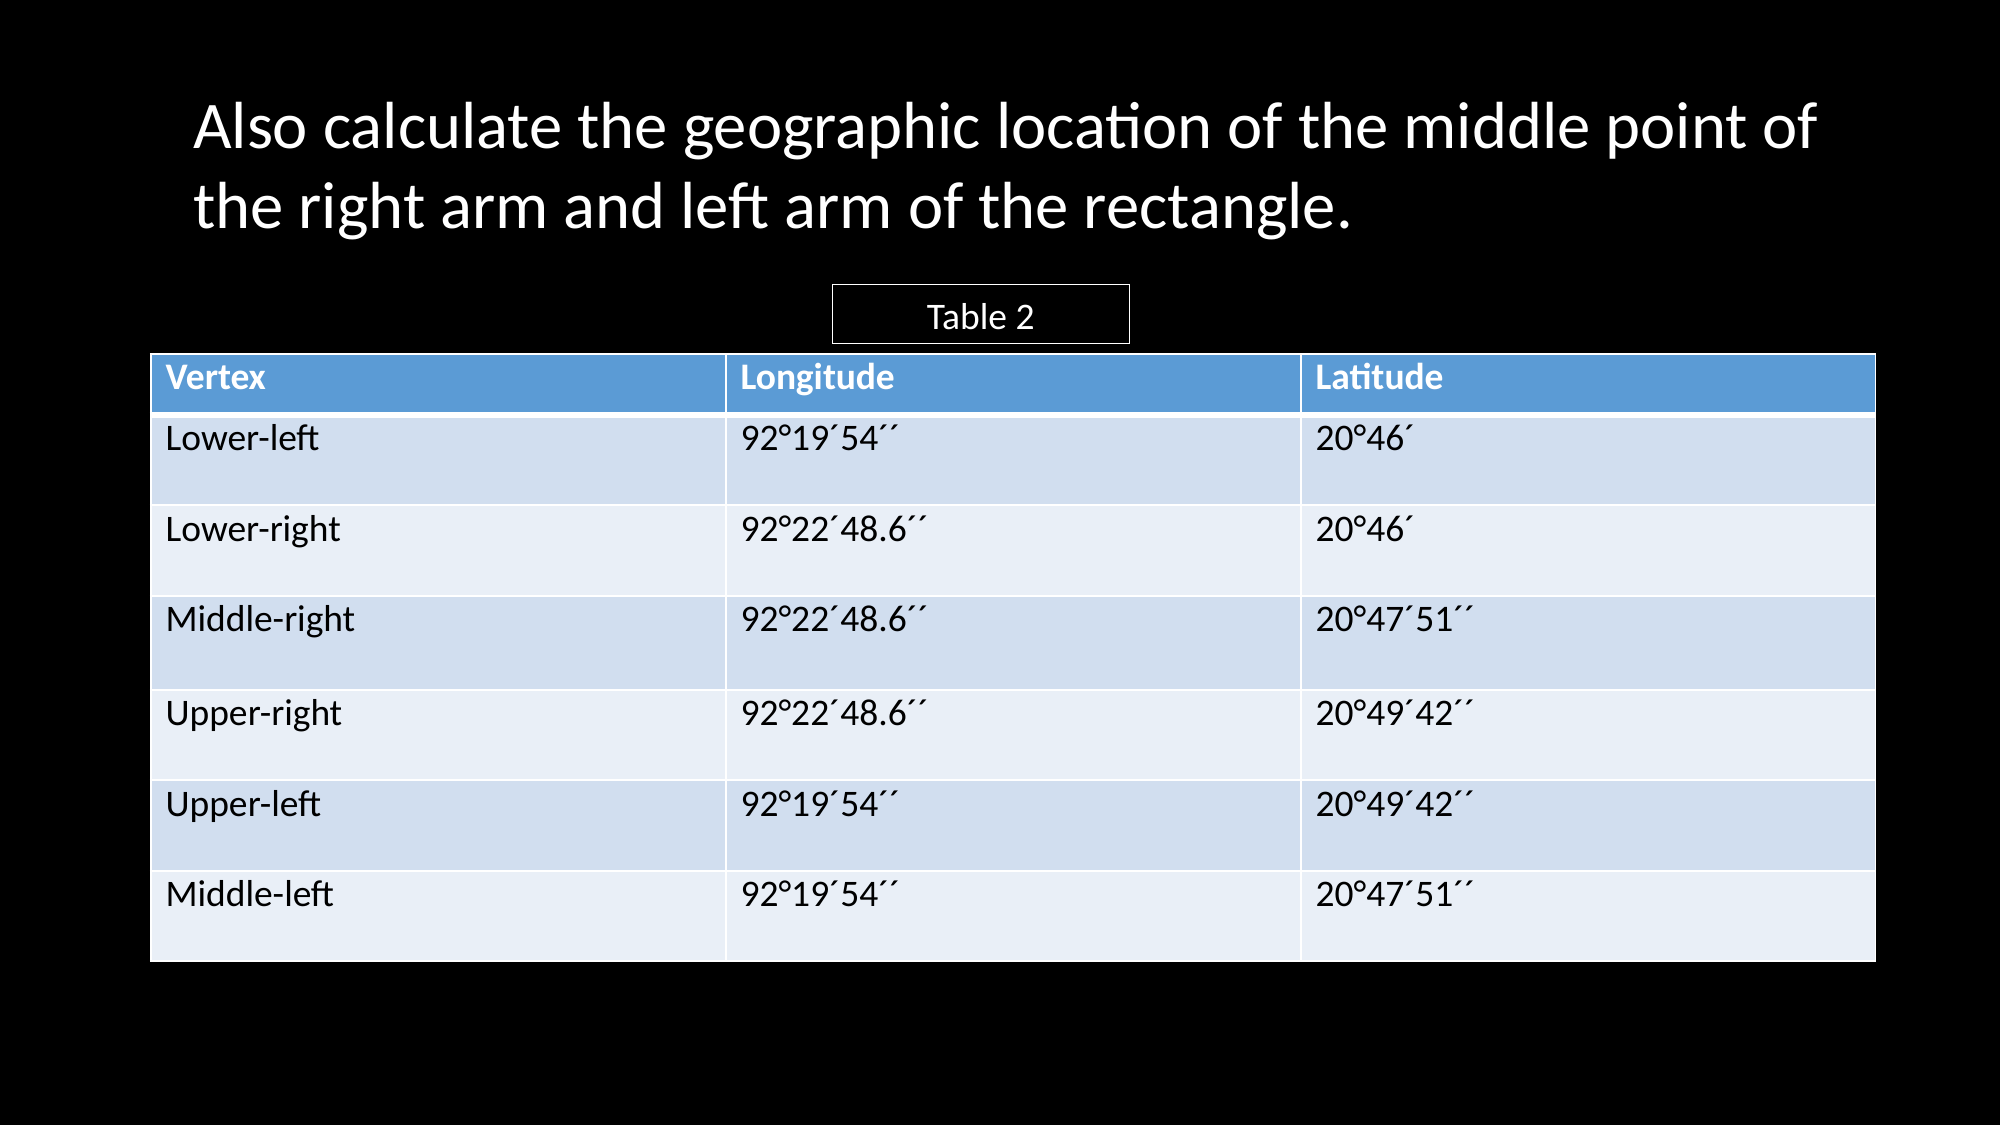

Also calculate the geographic location of the middle point of the right arm and left arm of the rectangle.
Table 2
| Vertex | Longitude | Latitude |
| --- | --- | --- |
| Lower-left | 92°19´54´´ | 20°46´ |
| Lower-right | 92°22´48.6´´ | 20°46´ |
| Middle-right | 92°22´48.6´´ | 20°47´51´´ |
| Upper-right | 92°22´48.6´´ | 20°49´42´´ |
| Upper-left | 92°19´54´´ | 20°49´42´´ |
| Middle-left | 92°19´54´´ | 20°47´51´´ |